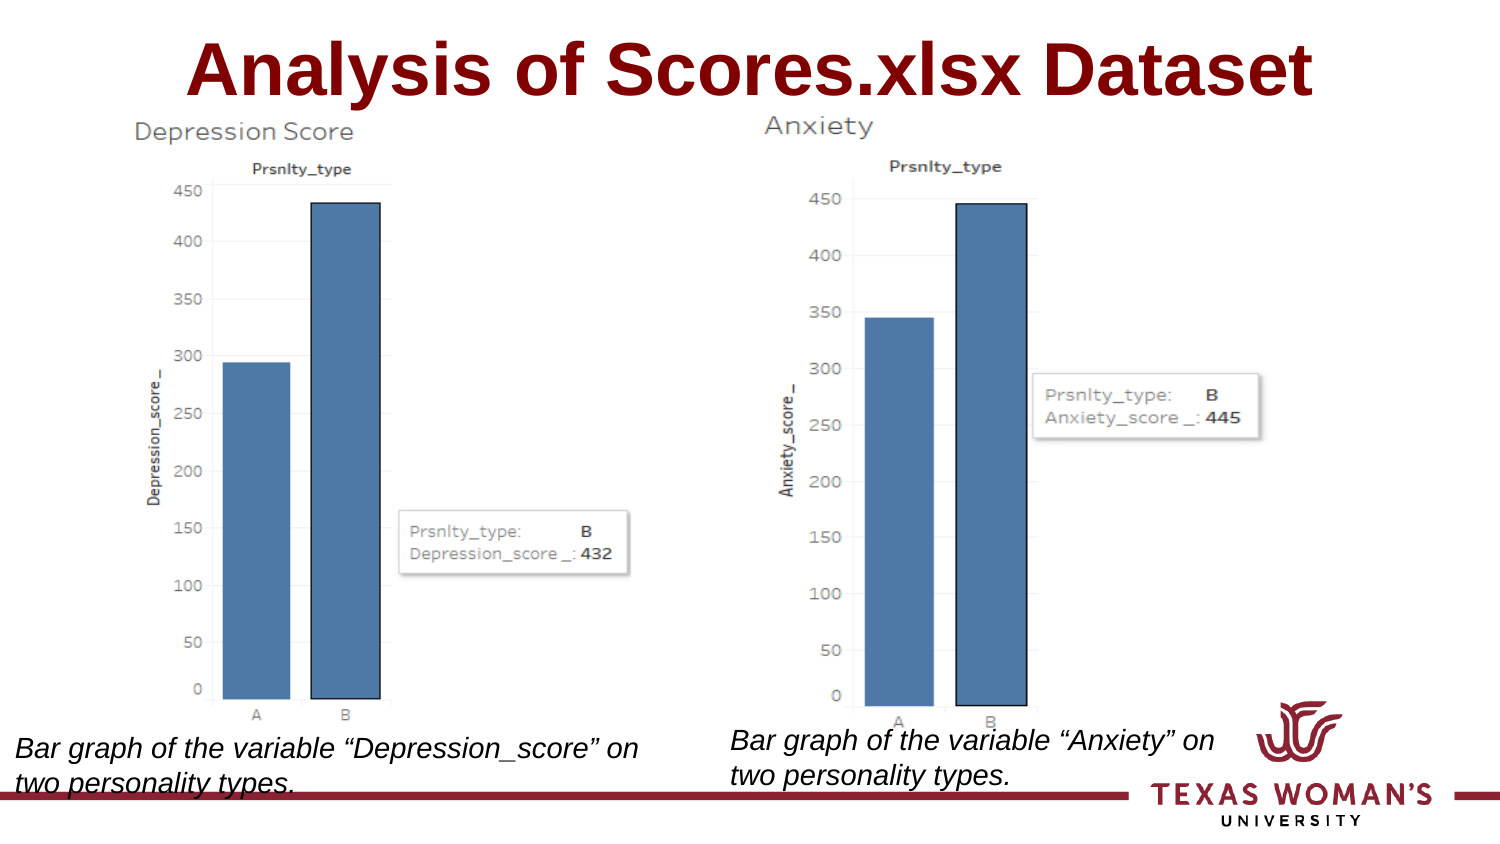

# Analysis of Scores.xlsx Dataset

Bar graph of the variable “Anxiety” on
two personality types.
Bar graph of the variable “Depression_score” on
two personality types.